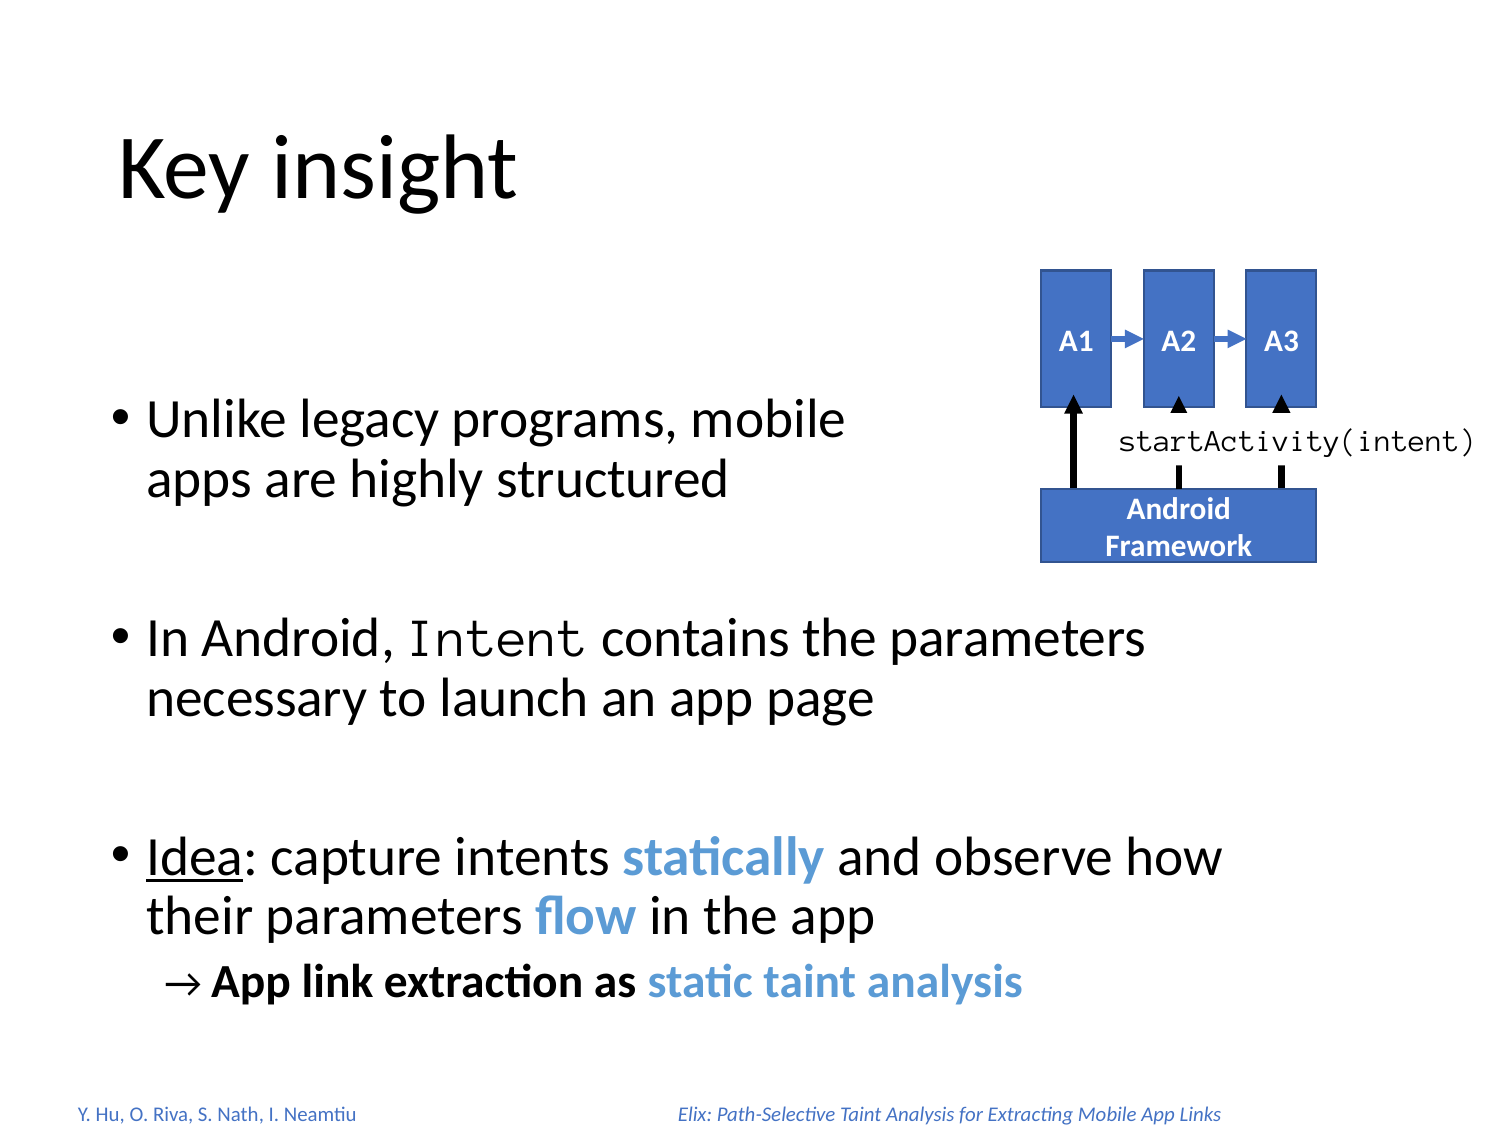

# Key insight
A1
A2
A3
startActivity(intent)
Android Framework

Unlike legacy programs, mobile
apps are highly structured

In Android, Intent contains the parameters necessary to launch an app page

Idea: capture intents statically and observe how their parameters flow in the app
→ App link extraction as static taint analysis